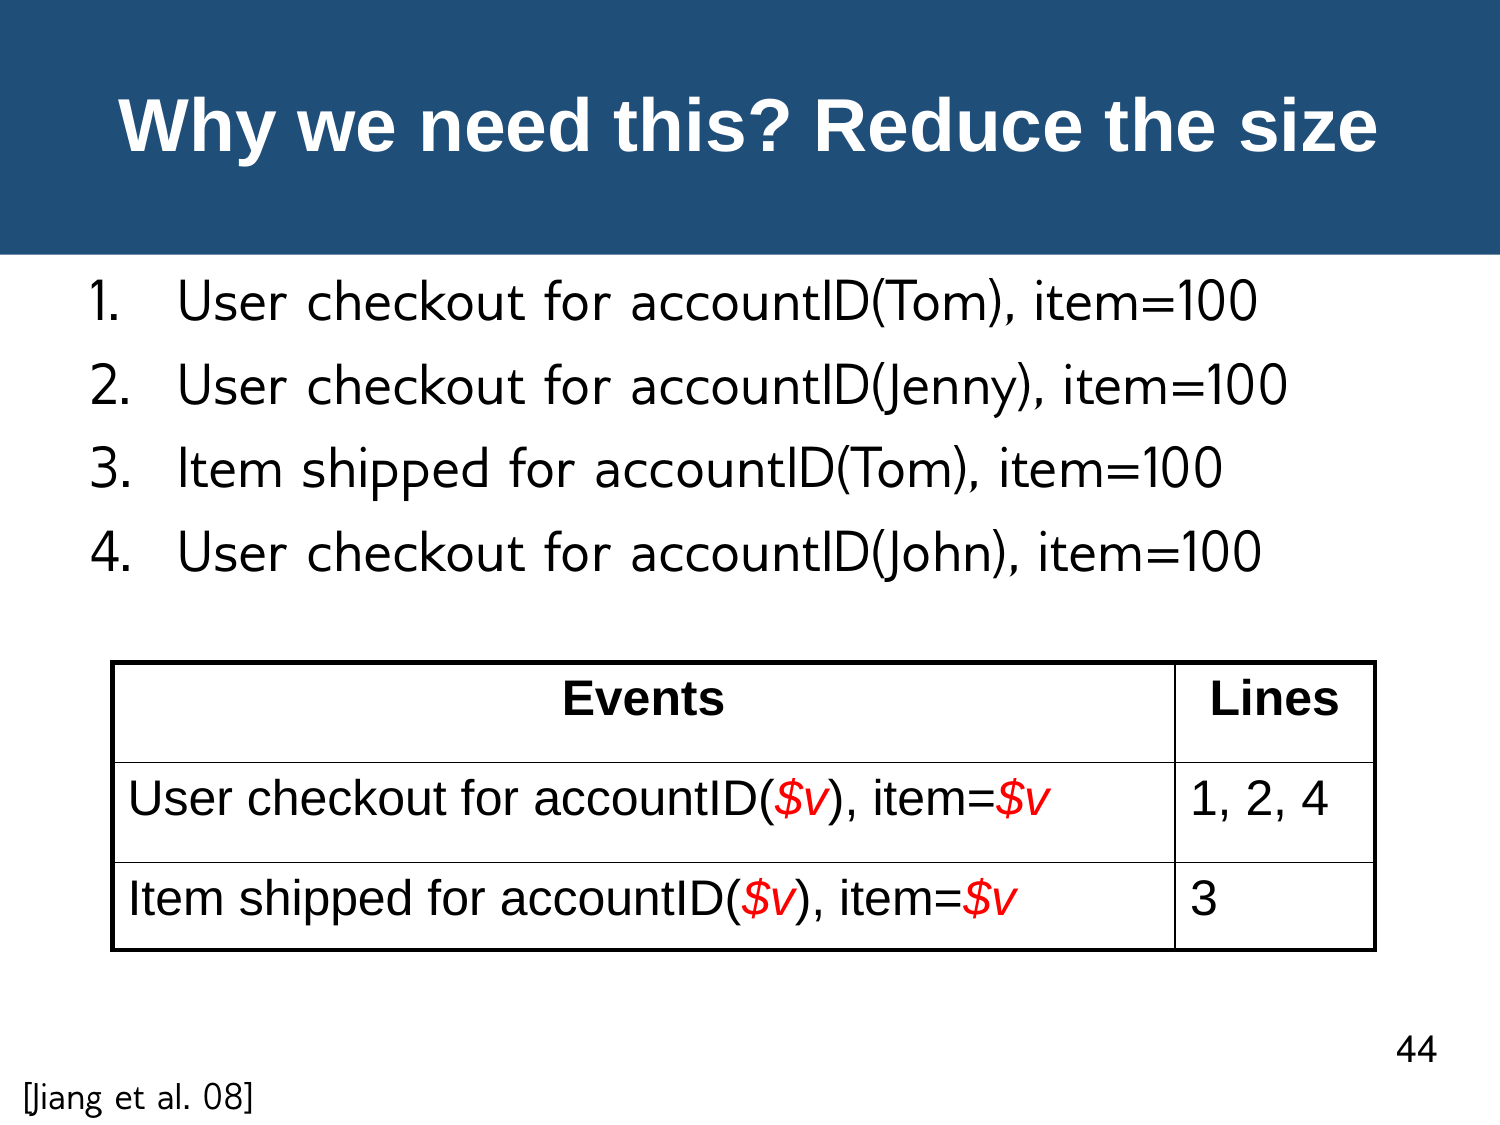

# Why we need this? Reduce the size
User checkout for accountID(Tom), item=100
User checkout for accountID(Jenny), item=100
Item shipped for accountID(Tom), item=100
User checkout for accountID(John), item=100

| Events | Lines |
| --- | --- |
| User checkout for accountID($v), item=$v | 1, 2, 4 |
| Item shipped for accountID($v), item=$v | 3 |
44
[Jiang et al. 08]